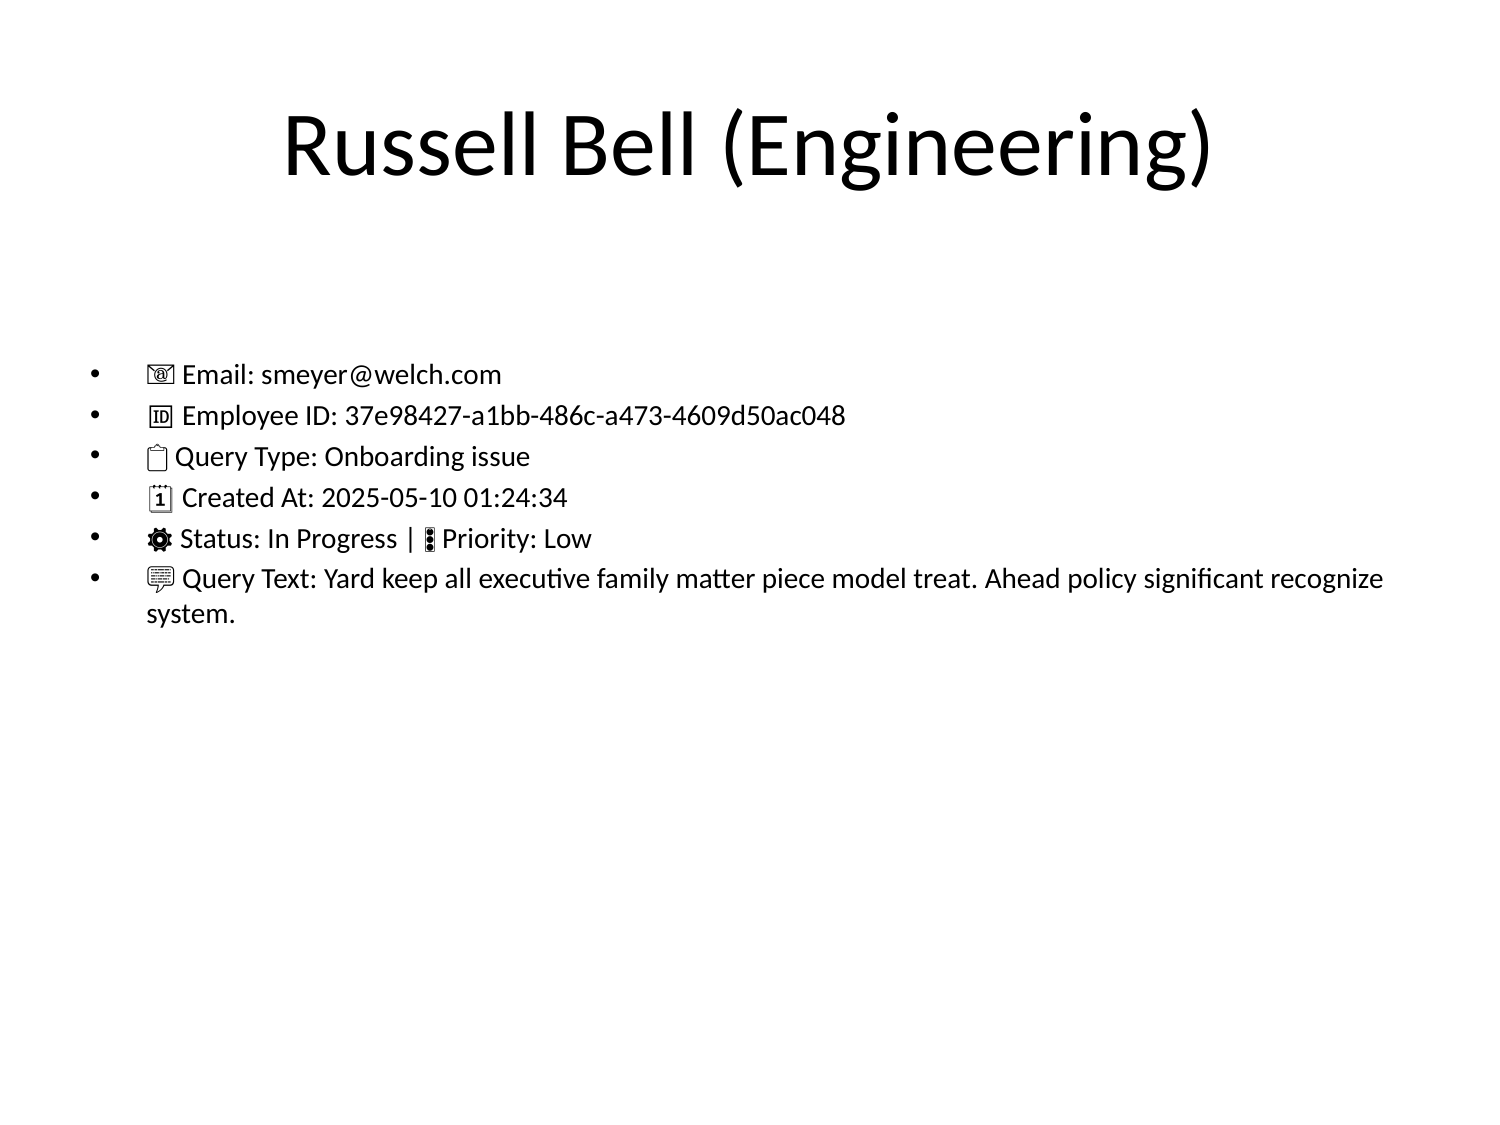

# Russell Bell (Engineering)

📧 Email: smeyer@welch.com
🆔 Employee ID: 37e98427-a1bb-486c-a473-4609d50ac048
📋 Query Type: Onboarding issue
🗓 Created At: 2025-05-10 01:24:34
⚙ Status: In Progress | 🚦 Priority: Low
💬 Query Text: Yard keep all executive family matter piece model treat. Ahead policy significant recognize system.